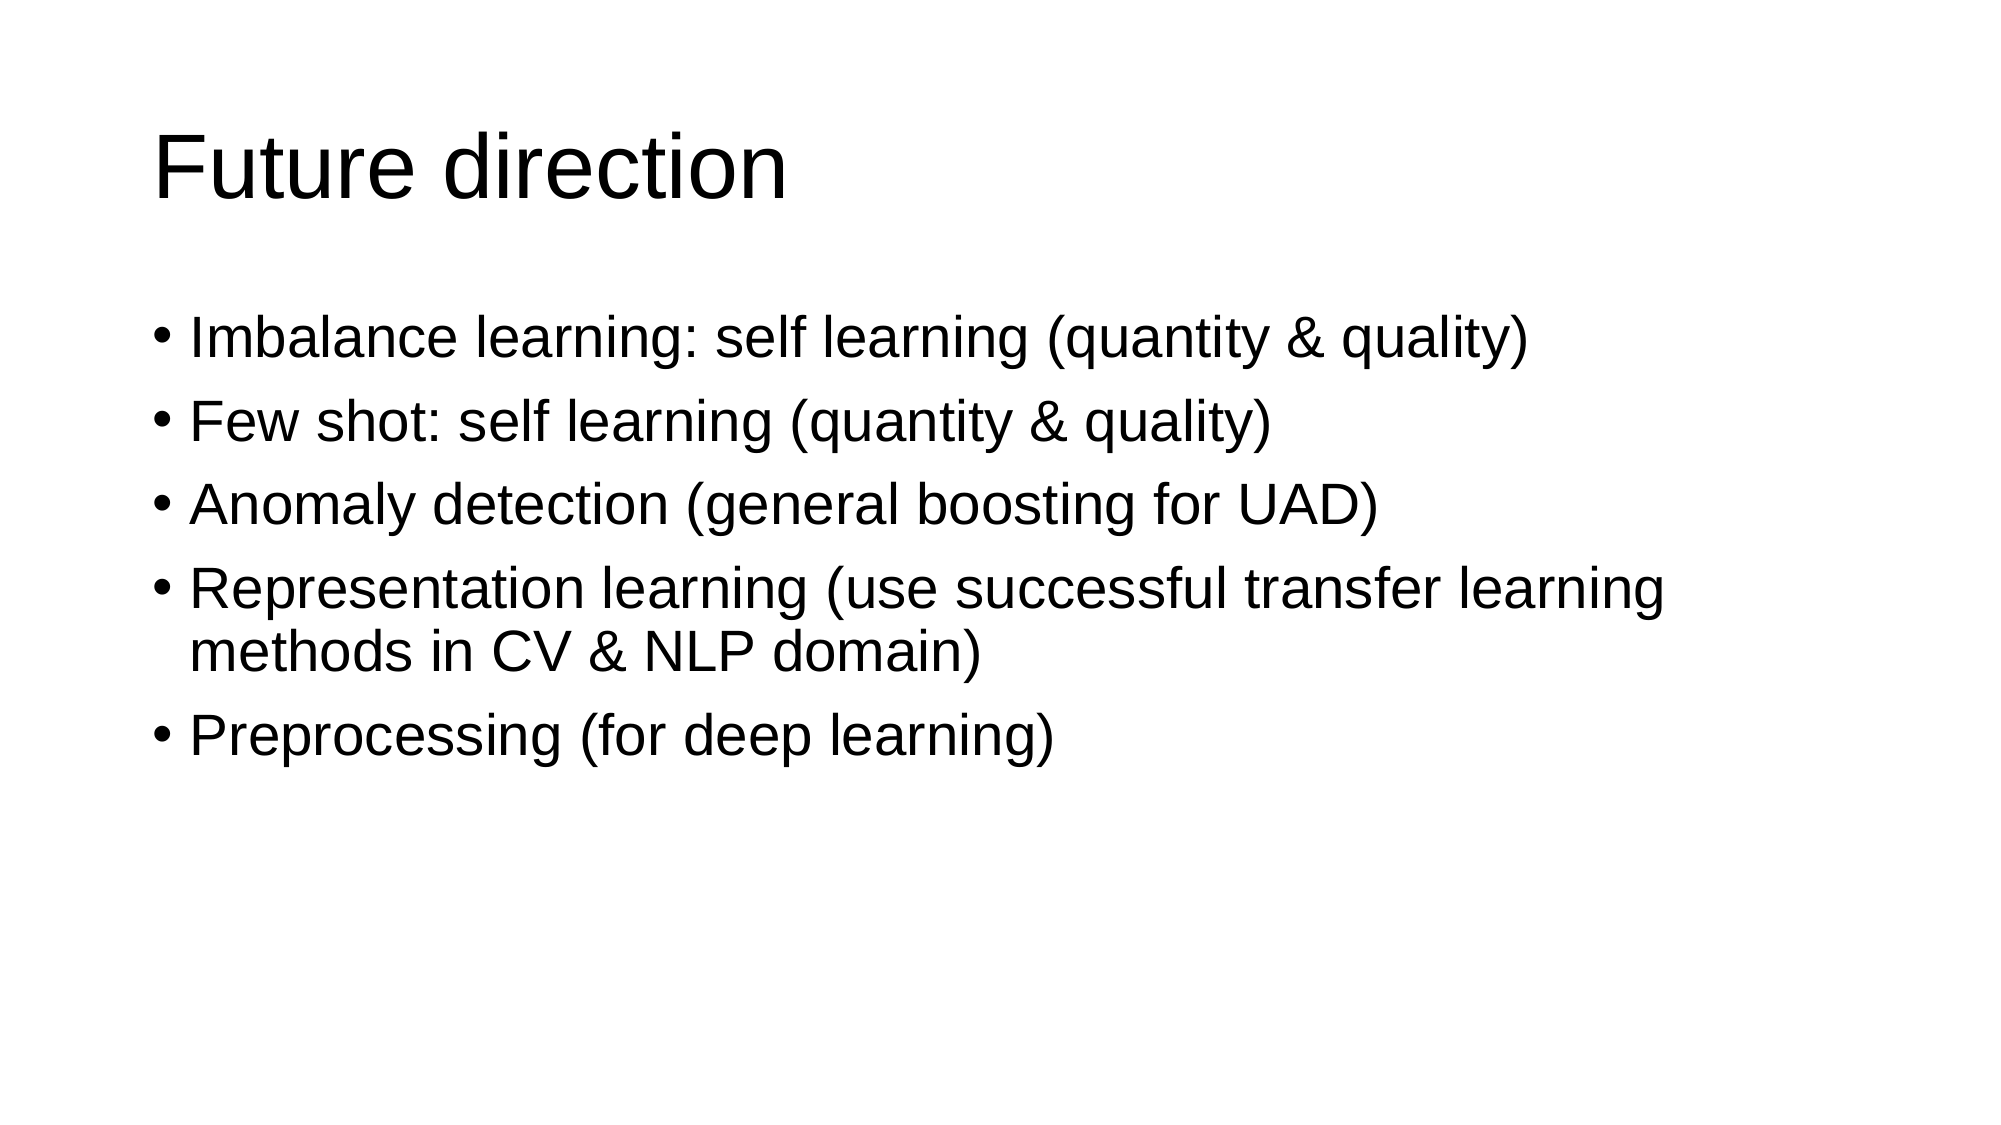

# Future direction
Imbalance learning: self learning (quantity & quality)
Few shot: self learning (quantity & quality)
Anomaly detection (general boosting for UAD)
Representation learning (use successful transfer learning methods in CV & NLP domain)
Preprocessing (for deep learning)